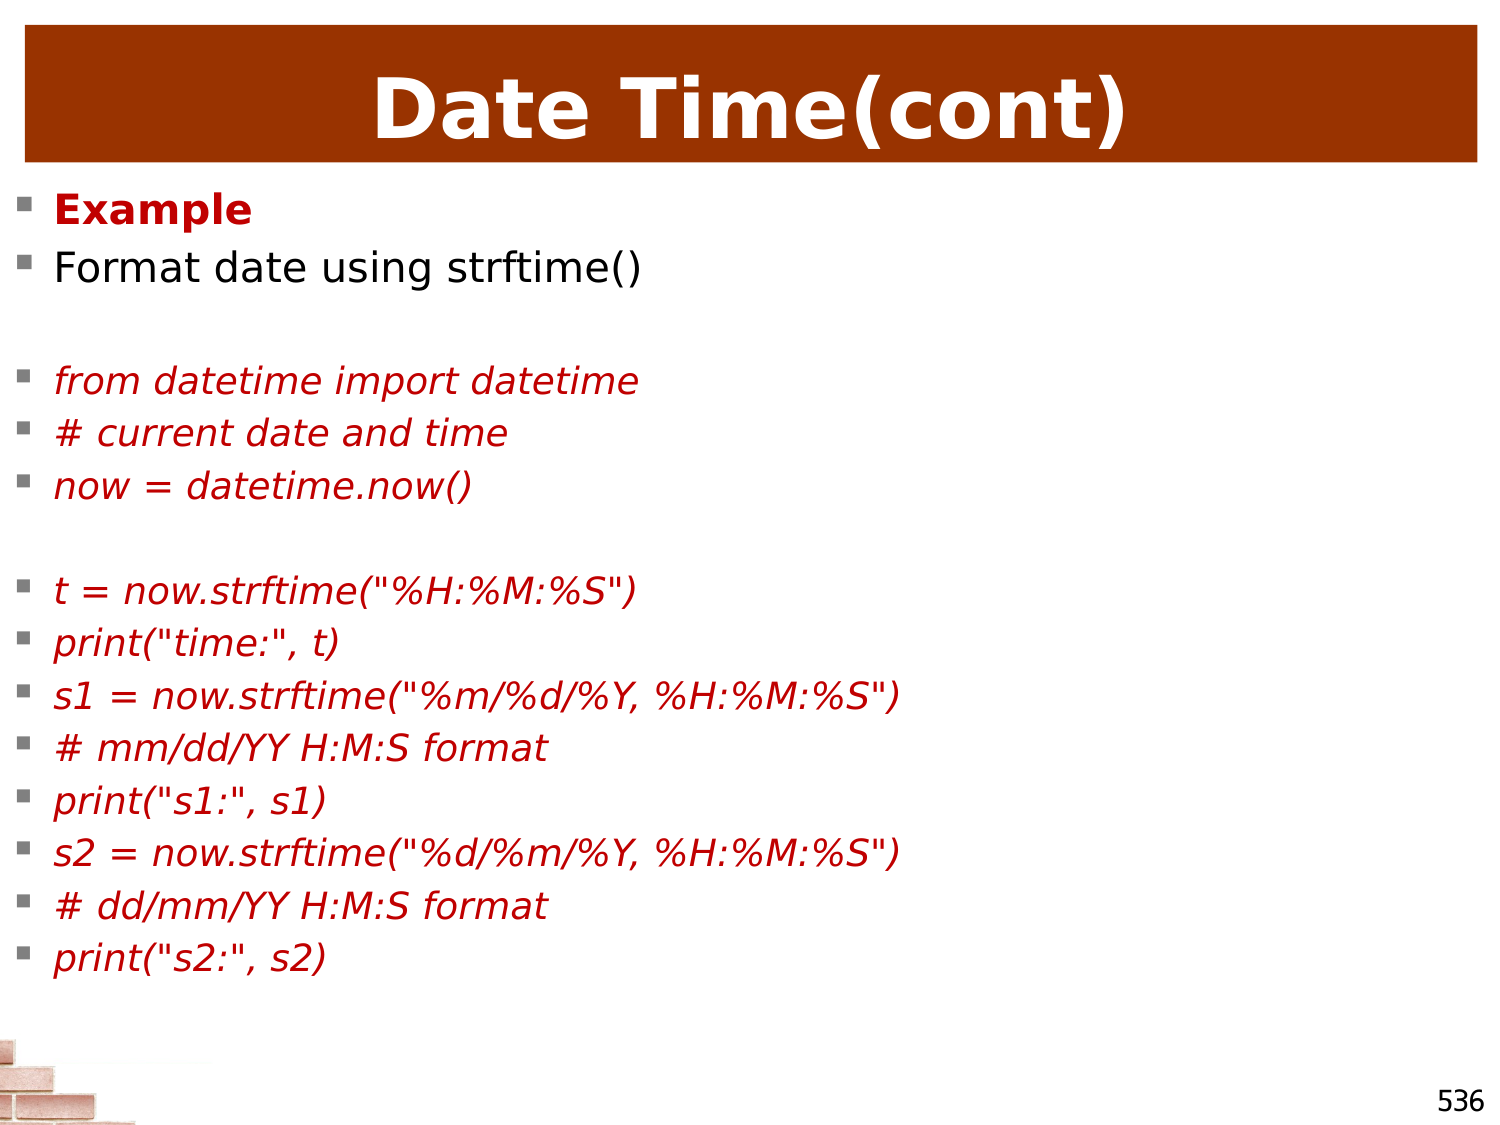

# Date Time(cont)
Example
Format date using strftime()

from datetime import datetime
# current date and time
now = datetime.now()

t = now.strftime("%H:%M:%S")
print("time:", t)
s1 = now.strftime("%m/%d/%Y, %H:%M:%S")
# mm/dd/YY H:M:S format
print("s1:", s1)
s2 = now.strftime("%d/%m/%Y, %H:%M:%S")
# dd/mm/YY H:M:S format
print("s2:", s2)
536